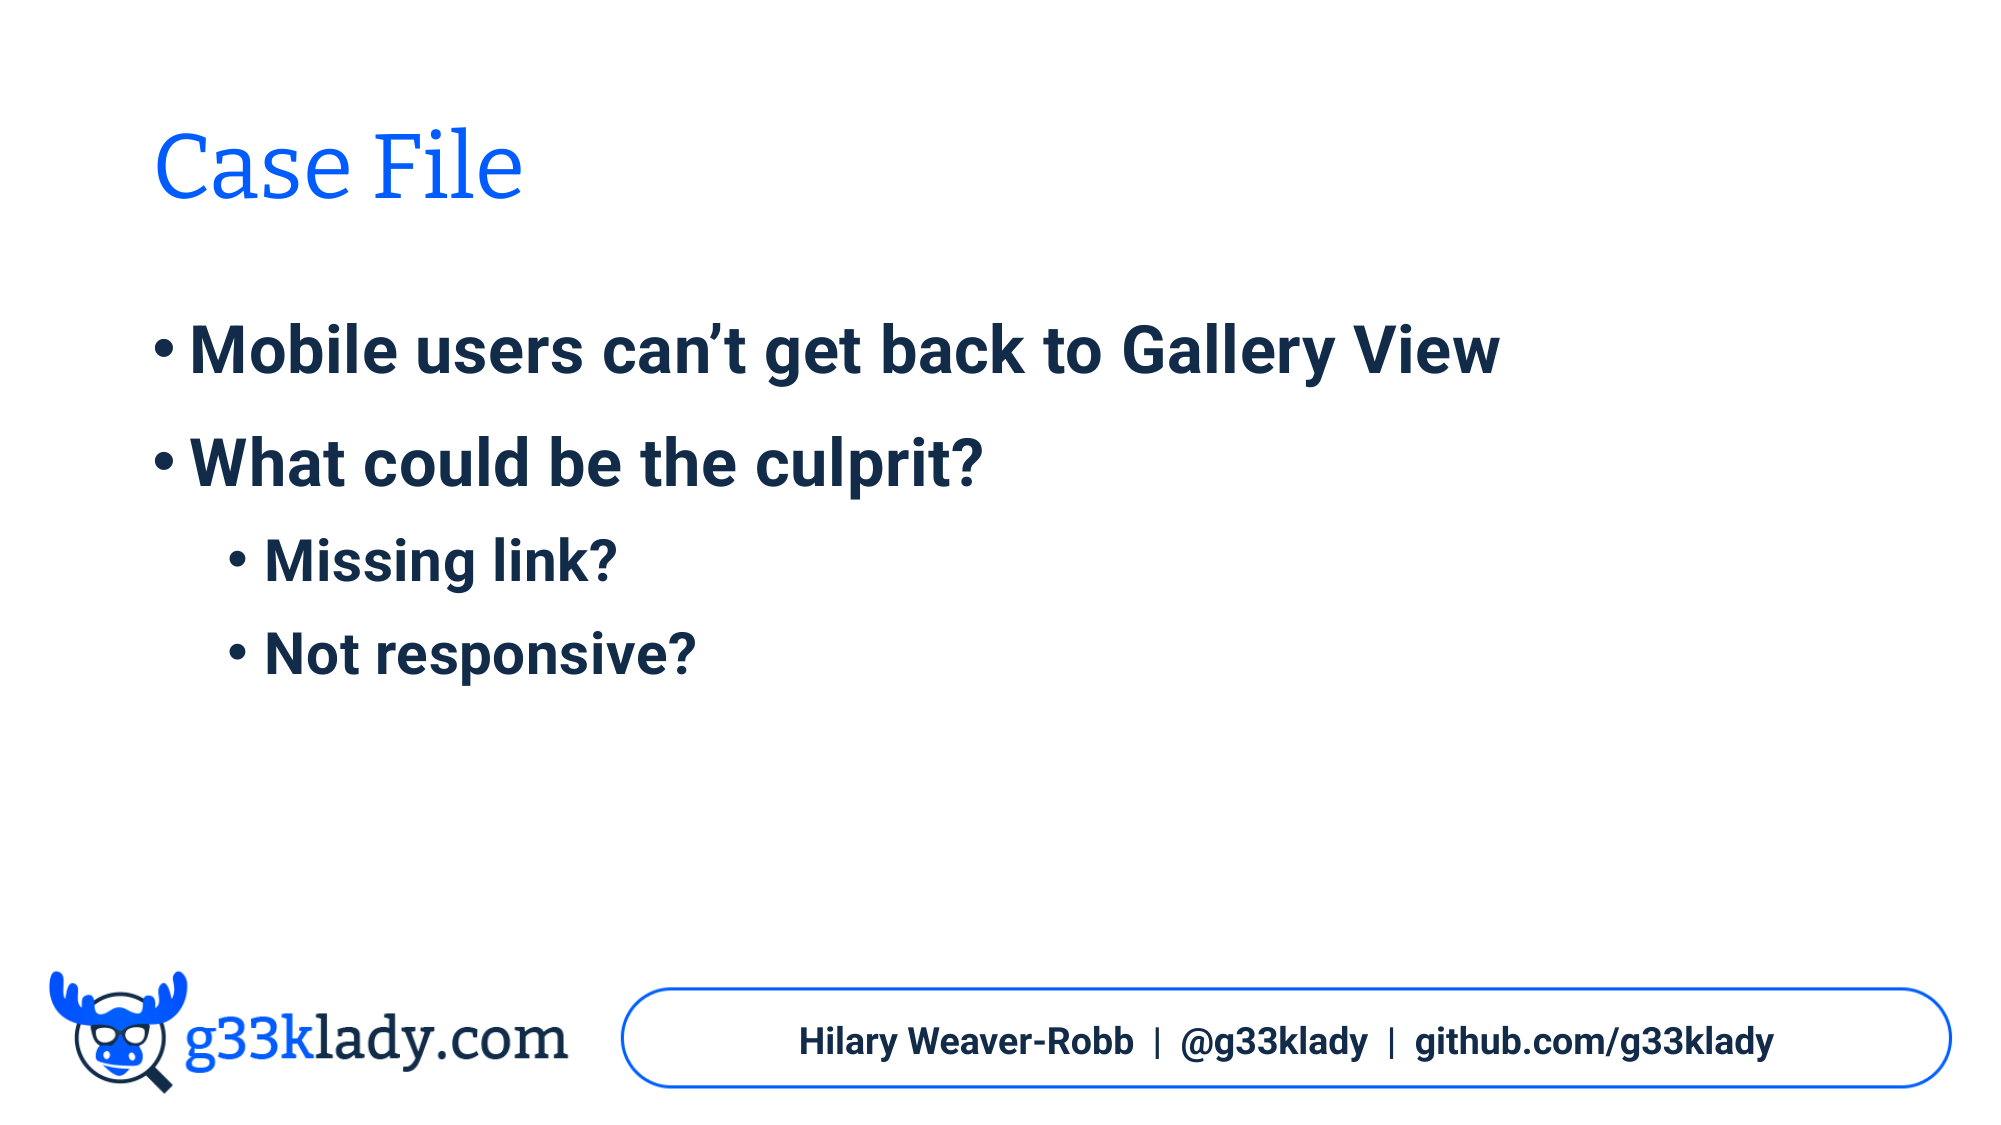

# Case File
Mobile users can’t get back to Gallery View
What could be the culprit?
Missing link?
Not responsive?

Hilary Weaver-Robb  |  @g33klady  |  github.com/g33klady